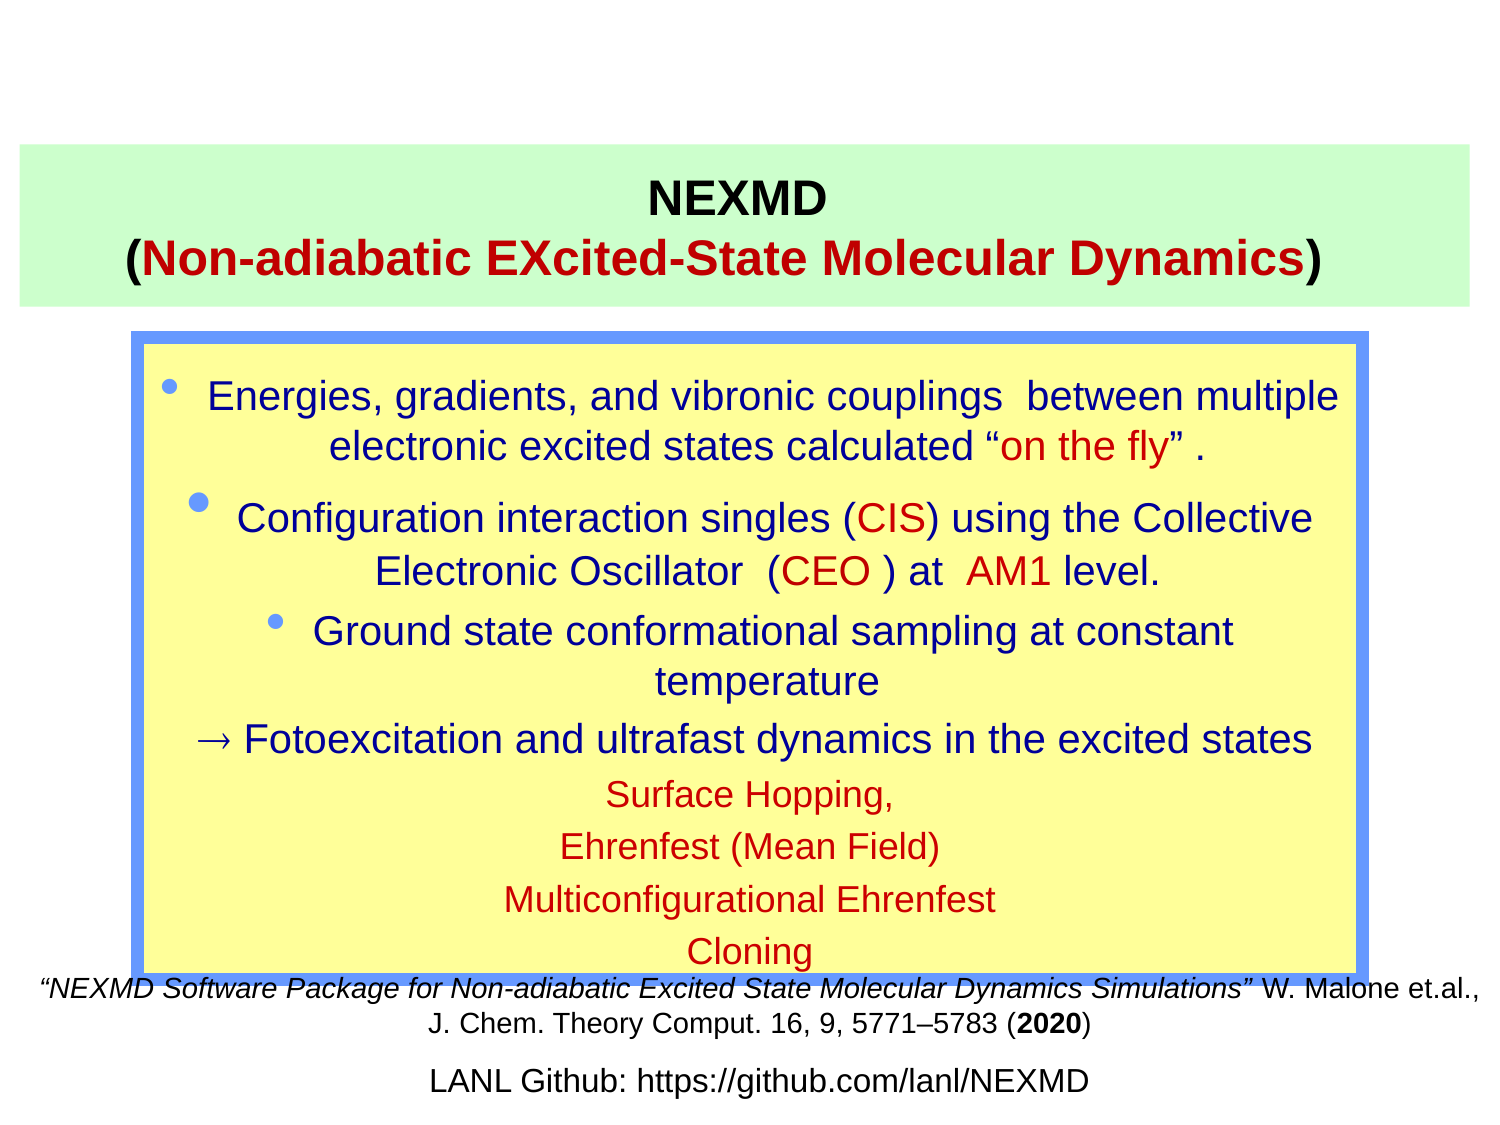

NEXMD
(Non-adiabatic EXcited-State Molecular Dynamics)

 Energies, gradients, and vibronic couplings  between multiple electronic excited states calculated “on the fly” .
 Configuration interaction singles (CIS) using the Collective Electronic Oscillator  (CEO ) at  AM1 level.
 Ground state conformational sampling at constant temperature
 → Fotoexcitation and ultrafast dynamics in the excited states
 Surface Hopping,
Ehrenfest (Mean Field)
Multiconfigurational Ehrenfest
Cloning
“NEXMD Software Package for Non-adiabatic Excited State Molecular Dynamics Simulations” W. Malone et.al., J. Chem. Theory Comput. 16, 9, 5771–5783 (2020)

LANL Github: https://github.com/lanl/NEXMD